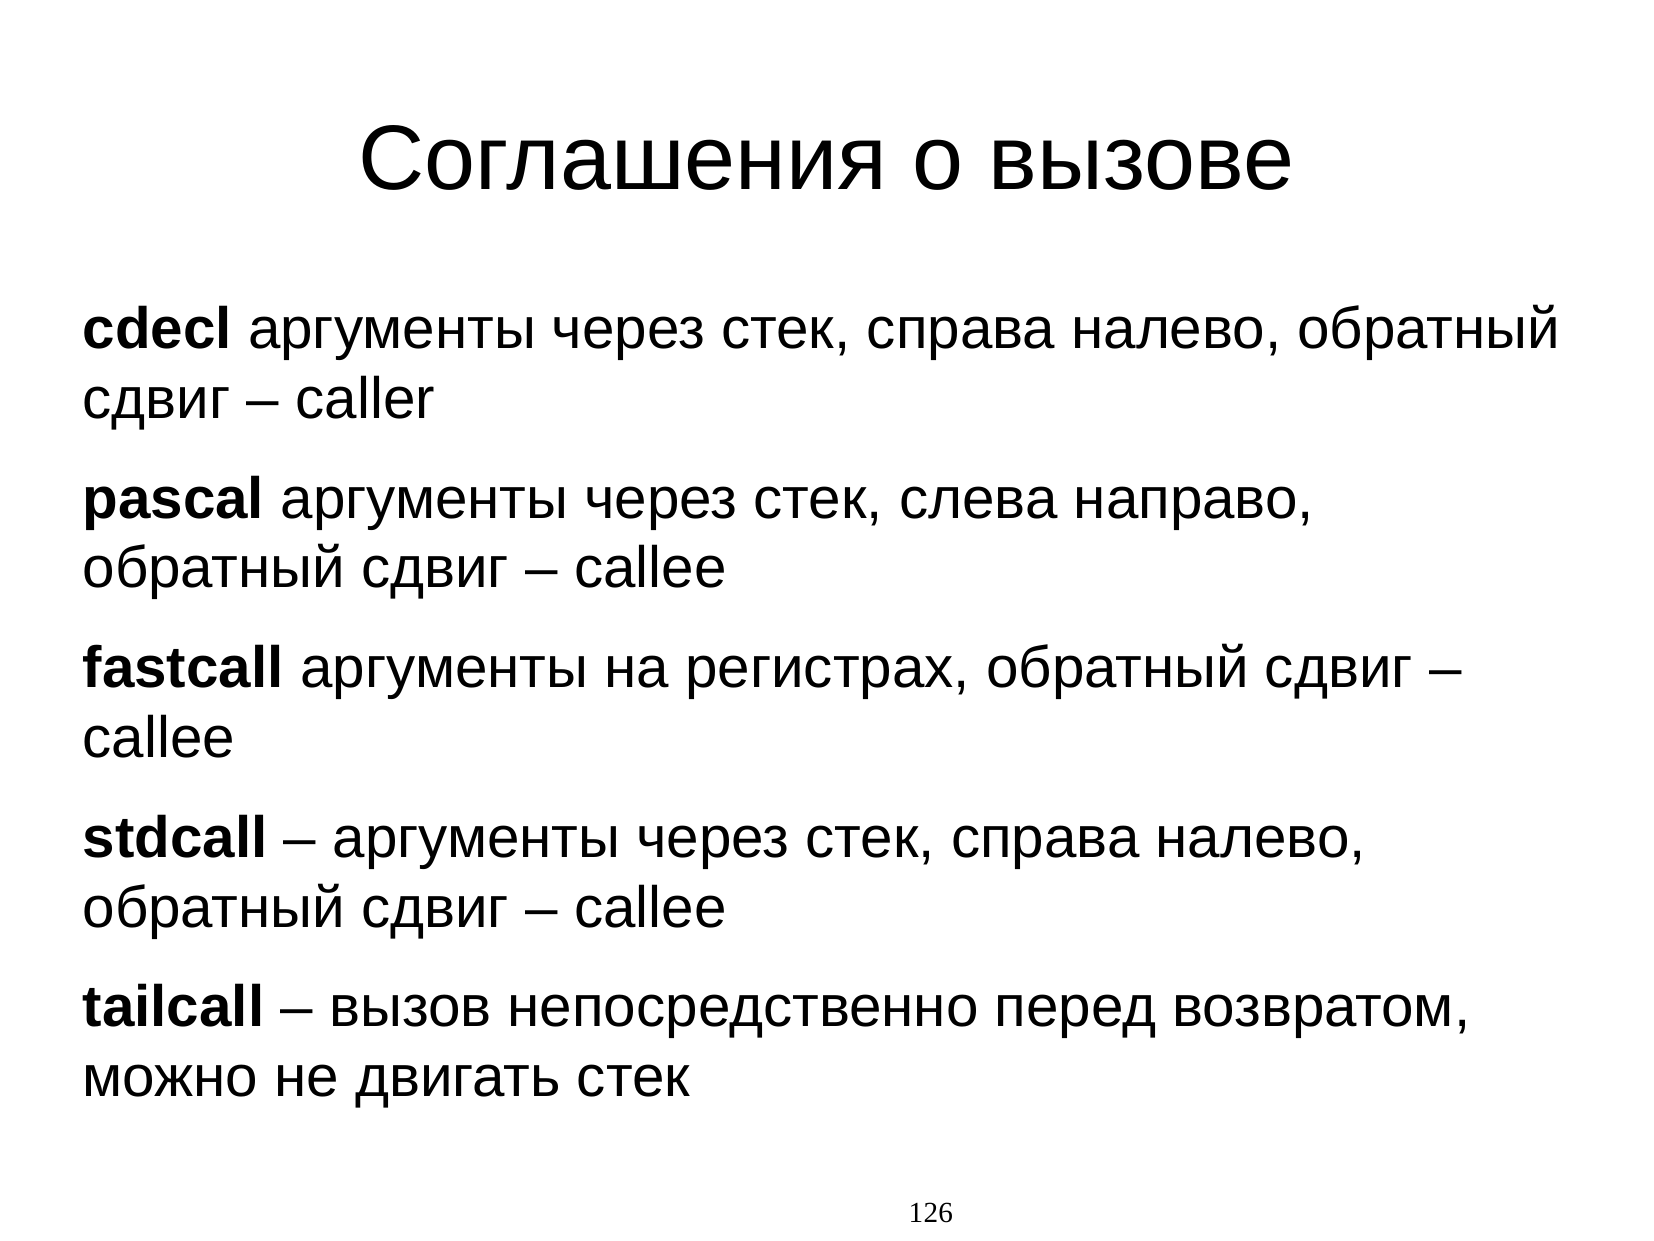

Соглашения о вызове
cdecl аргументы через стек, справа налево, обратный сдвиг – caller
pascal аргументы через стек, слева направо, обратный сдвиг – callee
fastcall аргументы на регистрах, обратный сдвиг – callee
stdcall – аргументы через стек, справа налево, обратный сдвиг – callee
tailcall – вызов непосредственно перед возвратом, можно не двигать стек
126